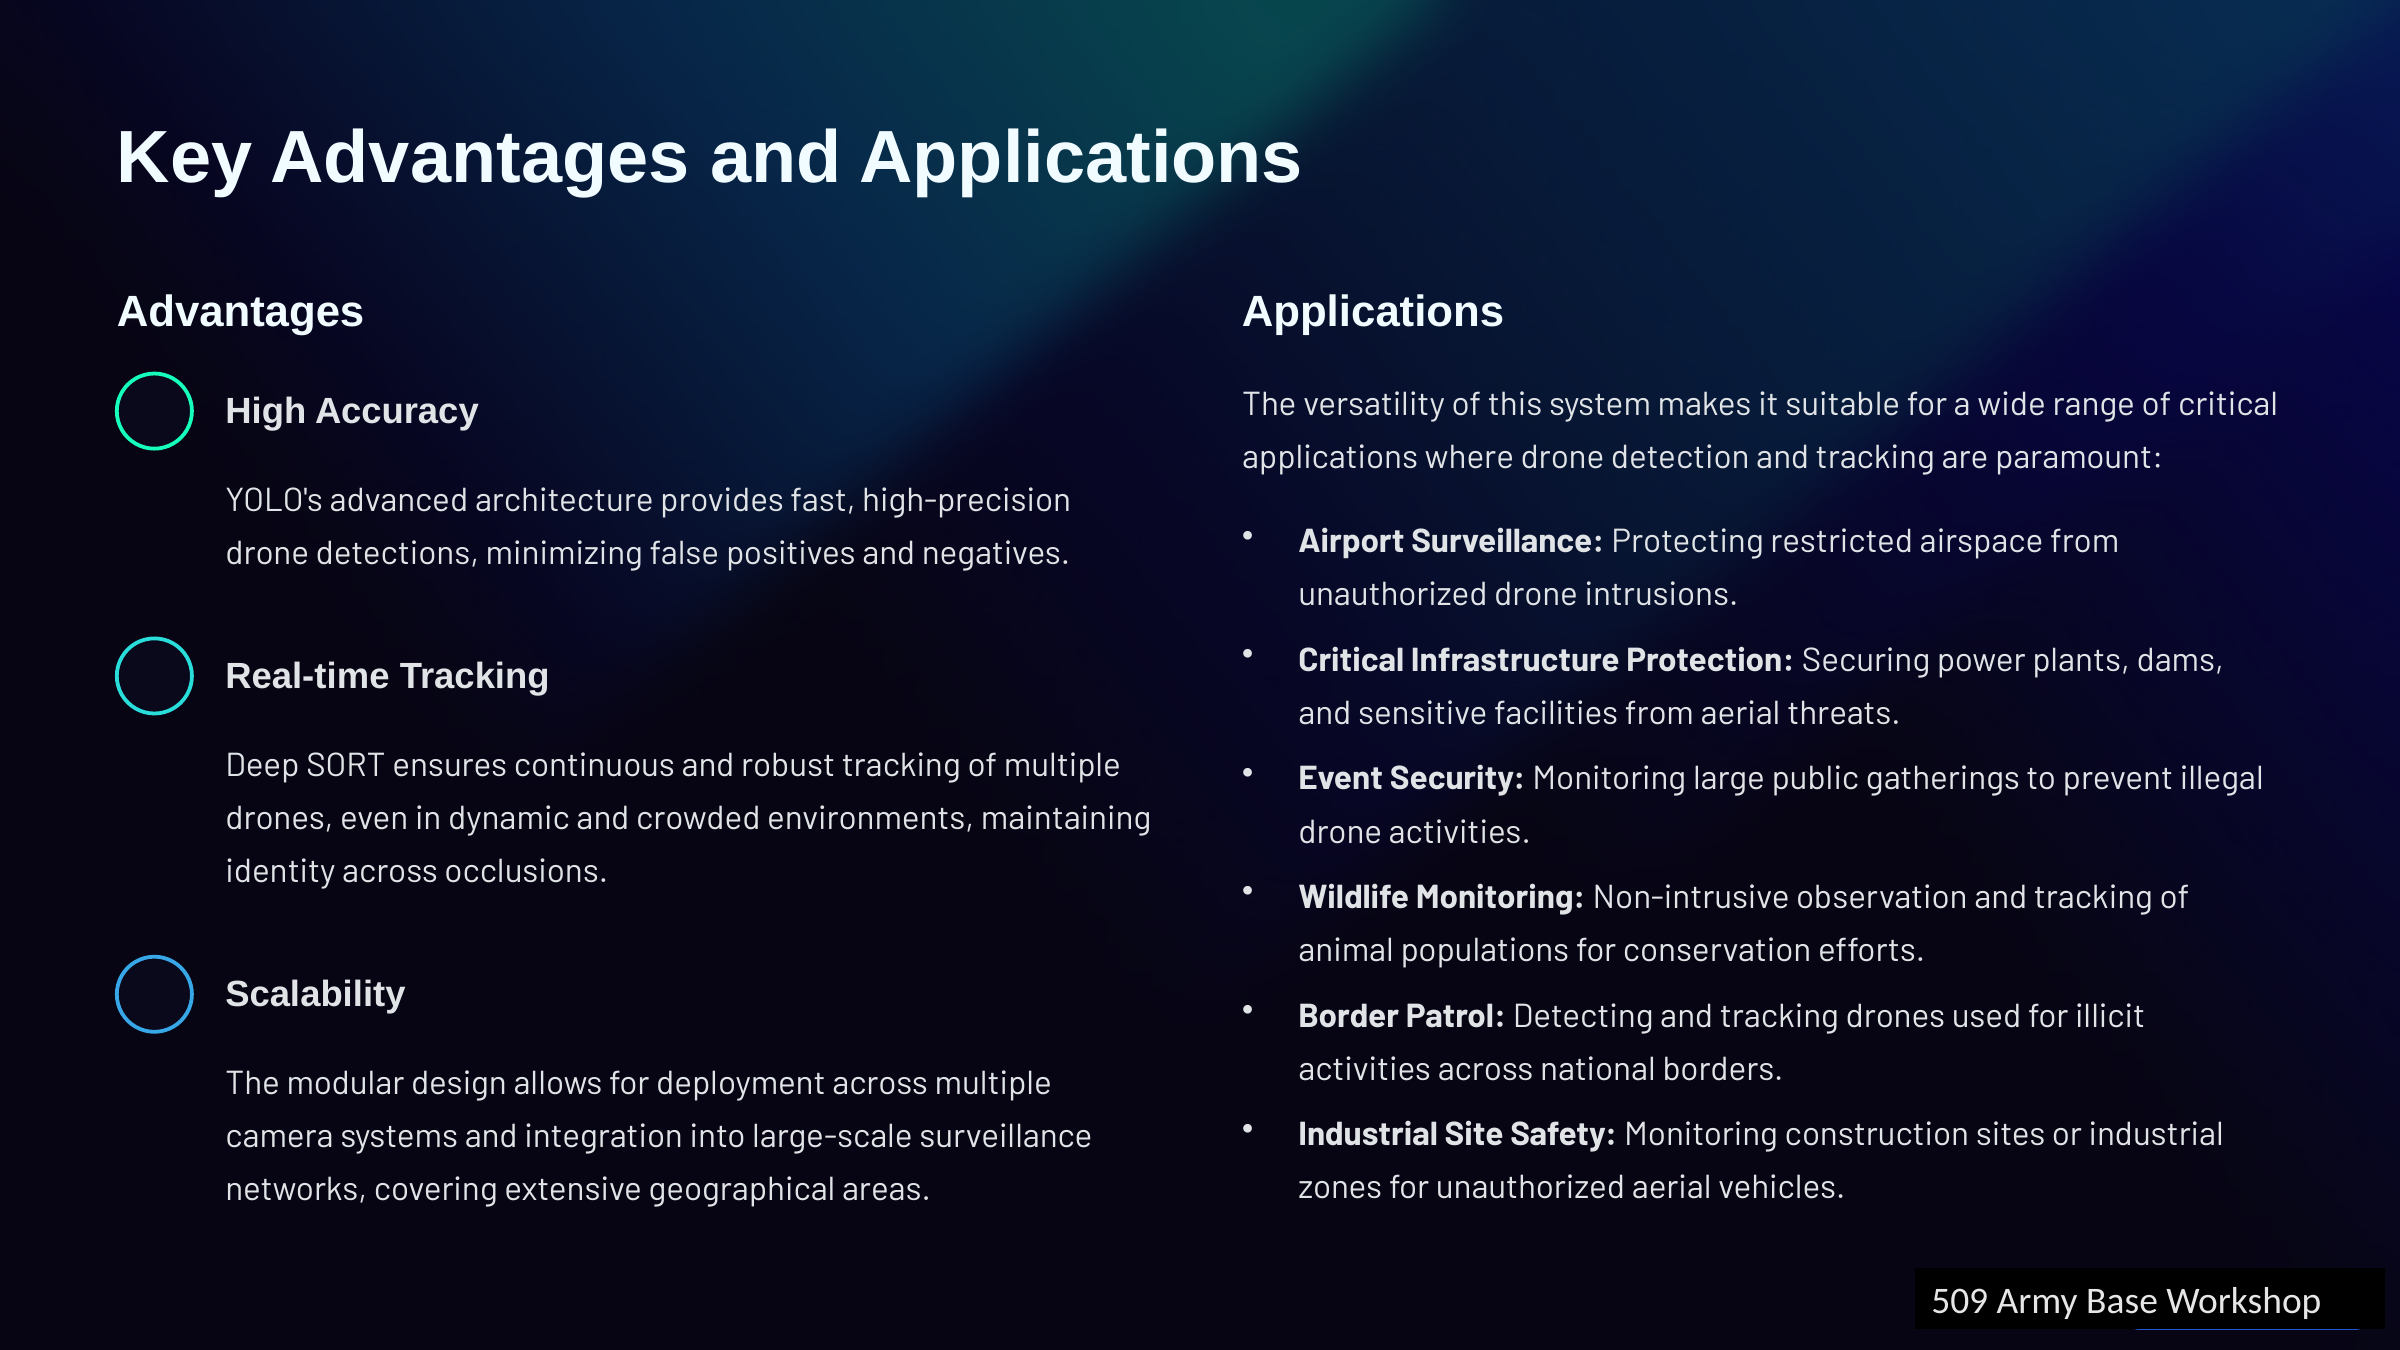

Key Advantages and Applications
Advantages
Applications
The versatility of this system makes it suitable for a wide range of critical applications where drone detection and tracking are paramount:

High Accuracy
YOLO's advanced architecture provides fast, high-precision drone detections, minimizing false positives and negatives.
Airport Surveillance: Protecting restricted airspace from unauthorized drone intrusions.
Critical Infrastructure Protection: Securing power plants, dams, and sensitive facilities from aerial threats.

Real-time Tracking
Deep SORT ensures continuous and robust tracking of multiple drones, even in dynamic and crowded environments, maintaining identity across occlusions.
Event Security: Monitoring large public gatherings to prevent illegal drone activities.
Wildlife Monitoring: Non-intrusive observation and tracking of animal populations for conservation efforts.

Scalability
Border Patrol: Detecting and tracking drones used for illicit activities across national borders.
The modular design allows for deployment across multiple camera systems and integration into large-scale surveillance networks, covering extensive geographical areas.
Industrial Site Safety: Monitoring construction sites or industrial zones for unauthorized aerial vehicles.
509 Army Base Workshop